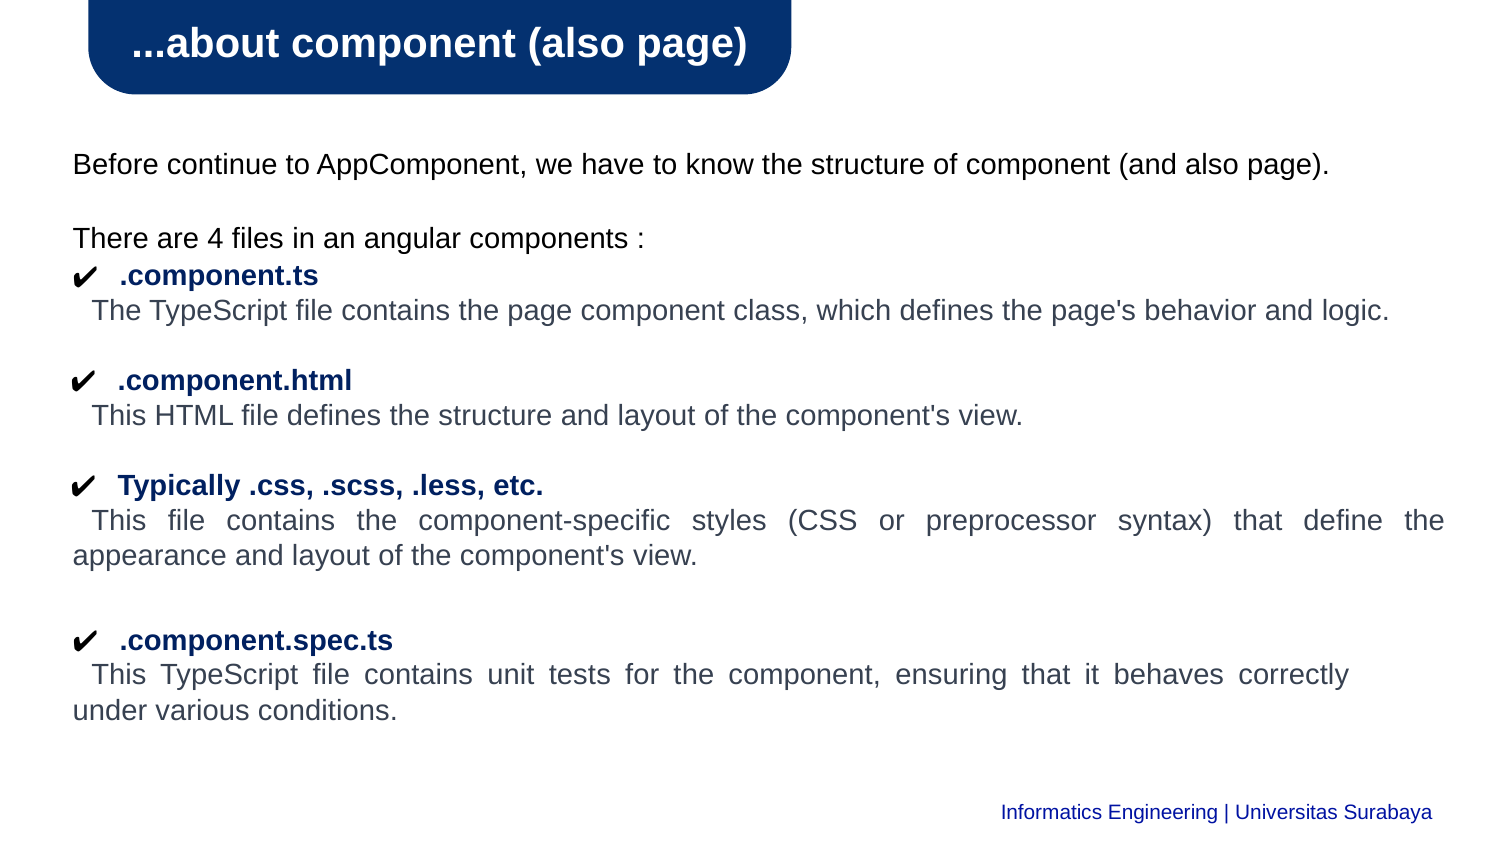

...about component (also page)
Before continue to AppComponent, we have to know the structure of component (and also page).

There are 4 files in an angular components :
.component.ts
The TypeScript file contains the page component class, which defines the page's behavior and logic.

.component.html
This HTML file defines the structure and layout of the component's view.

Typically .css, .scss, .less, etc.
This file contains the component-specific styles (CSS or preprocessor syntax) that define the appearance and layout of the component's view.
.component.spec.ts
This TypeScript file contains unit tests for the component, ensuring that it behaves correctly under various conditions.
Informatics Engineering | Universitas Surabaya